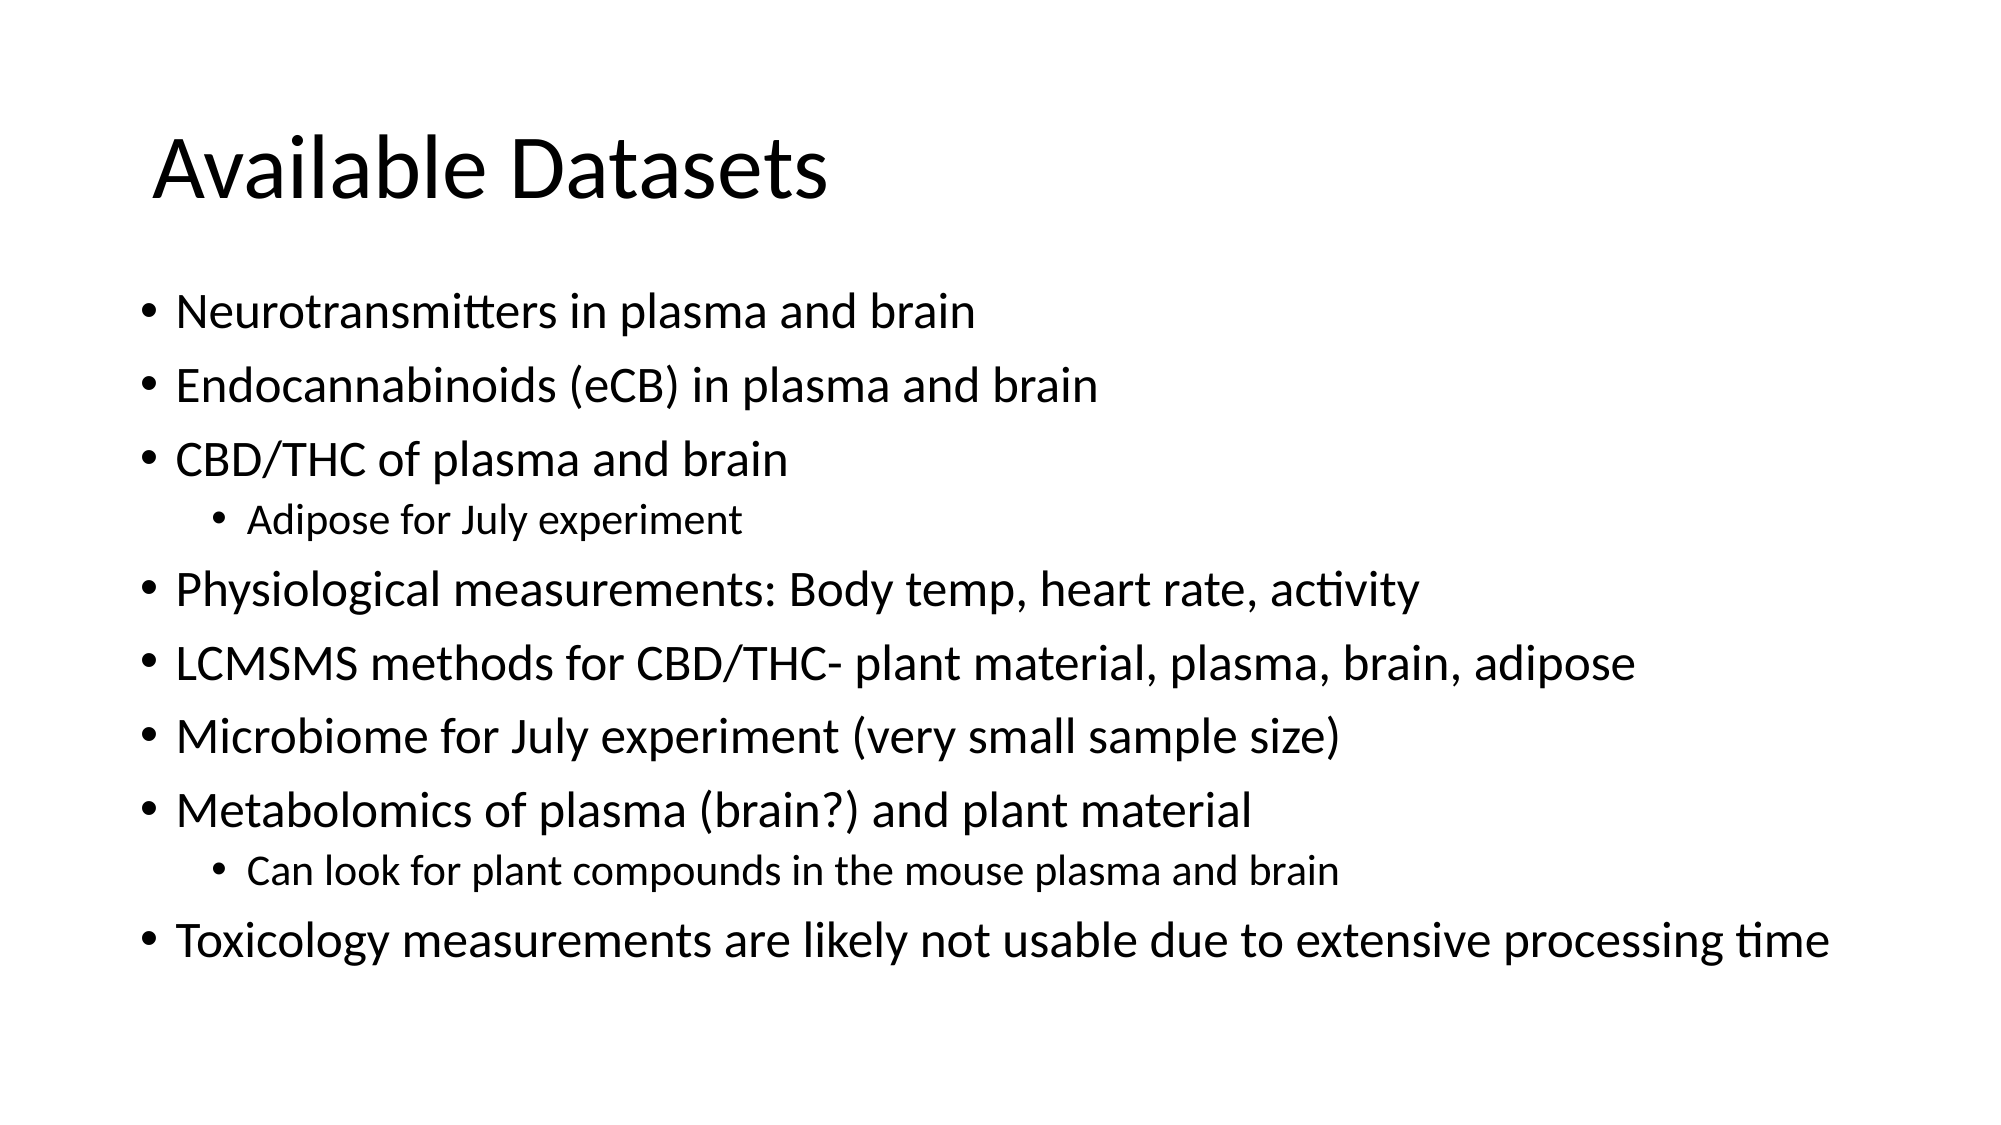

# Available Datasets
Neurotransmitters in plasma and brain
Endocannabinoids (eCB) in plasma and brain
CBD/THC of plasma and brain
Adipose for July experiment
Physiological measurements: Body temp, heart rate, activity
LCMSMS methods for CBD/THC- plant material, plasma, brain, adipose
Microbiome for July experiment (very small sample size)
Metabolomics of plasma (brain?) and plant material
Can look for plant compounds in the mouse plasma and brain
Toxicology measurements are likely not usable due to extensive processing time